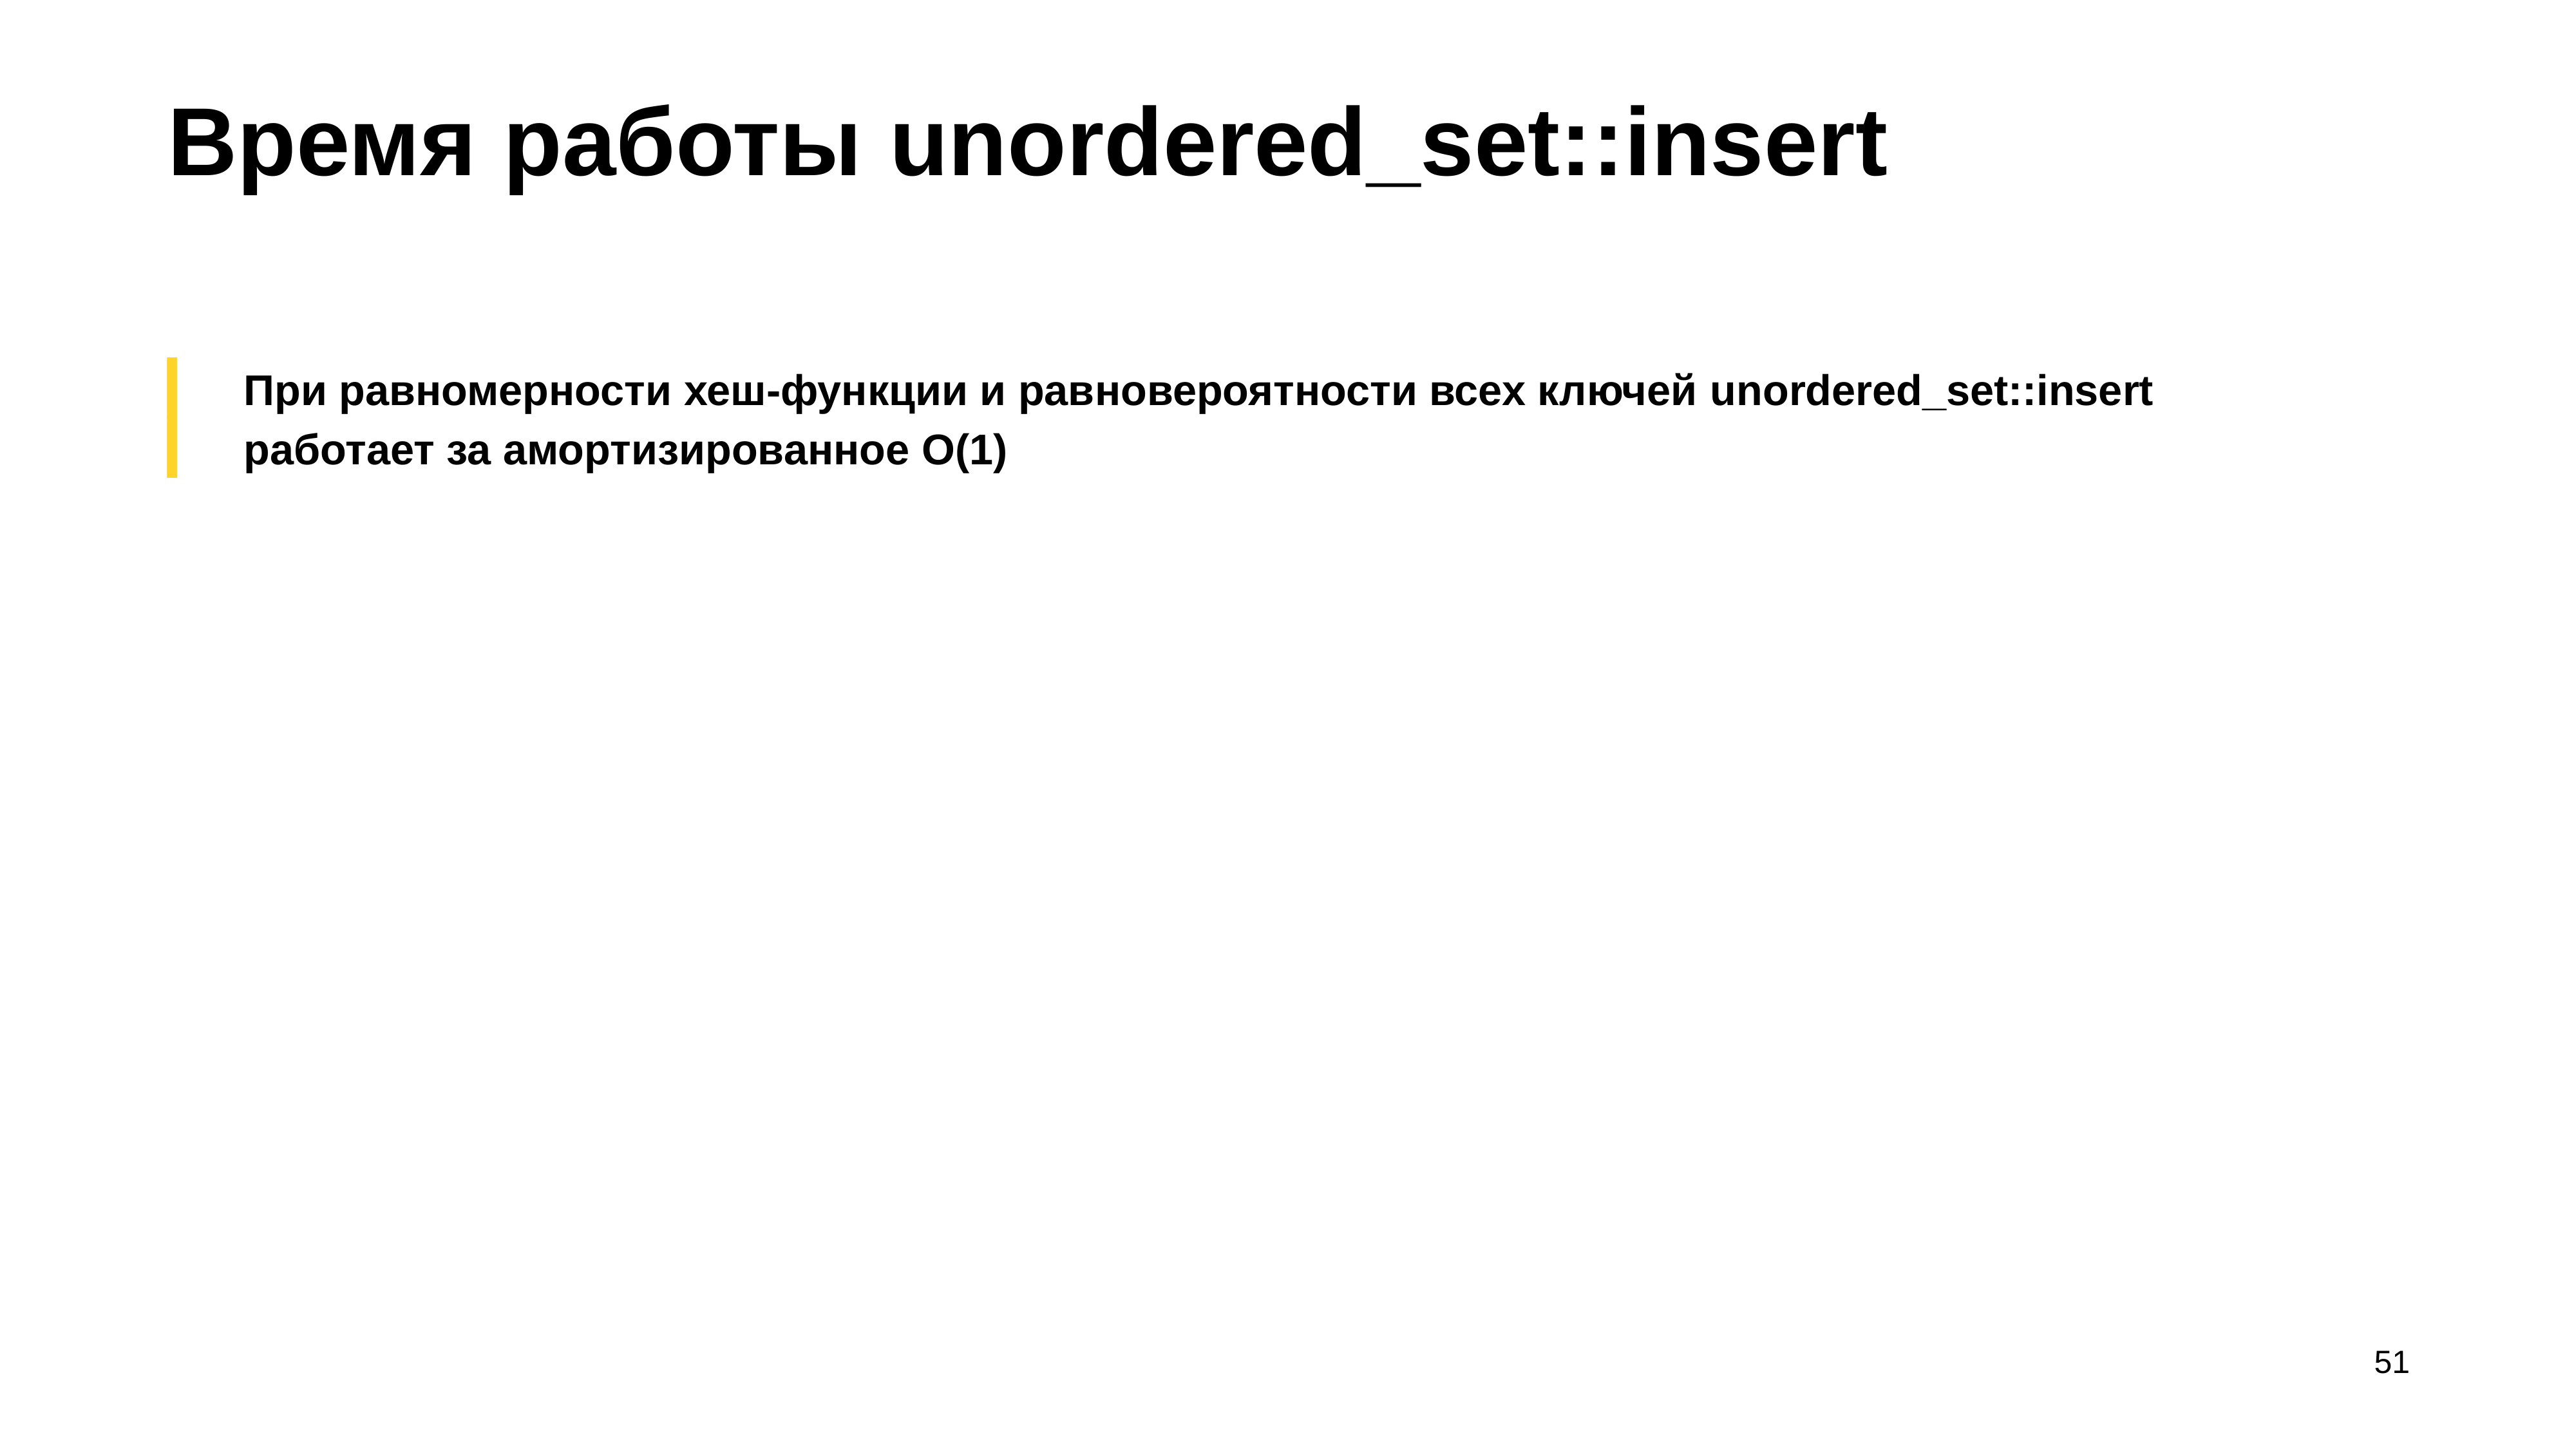

# Время работы unordered_set::insert
При равномерности хеш-функции и равновероятности всех ключей unordered_set::insert
работает за амортизированное O(1)

51